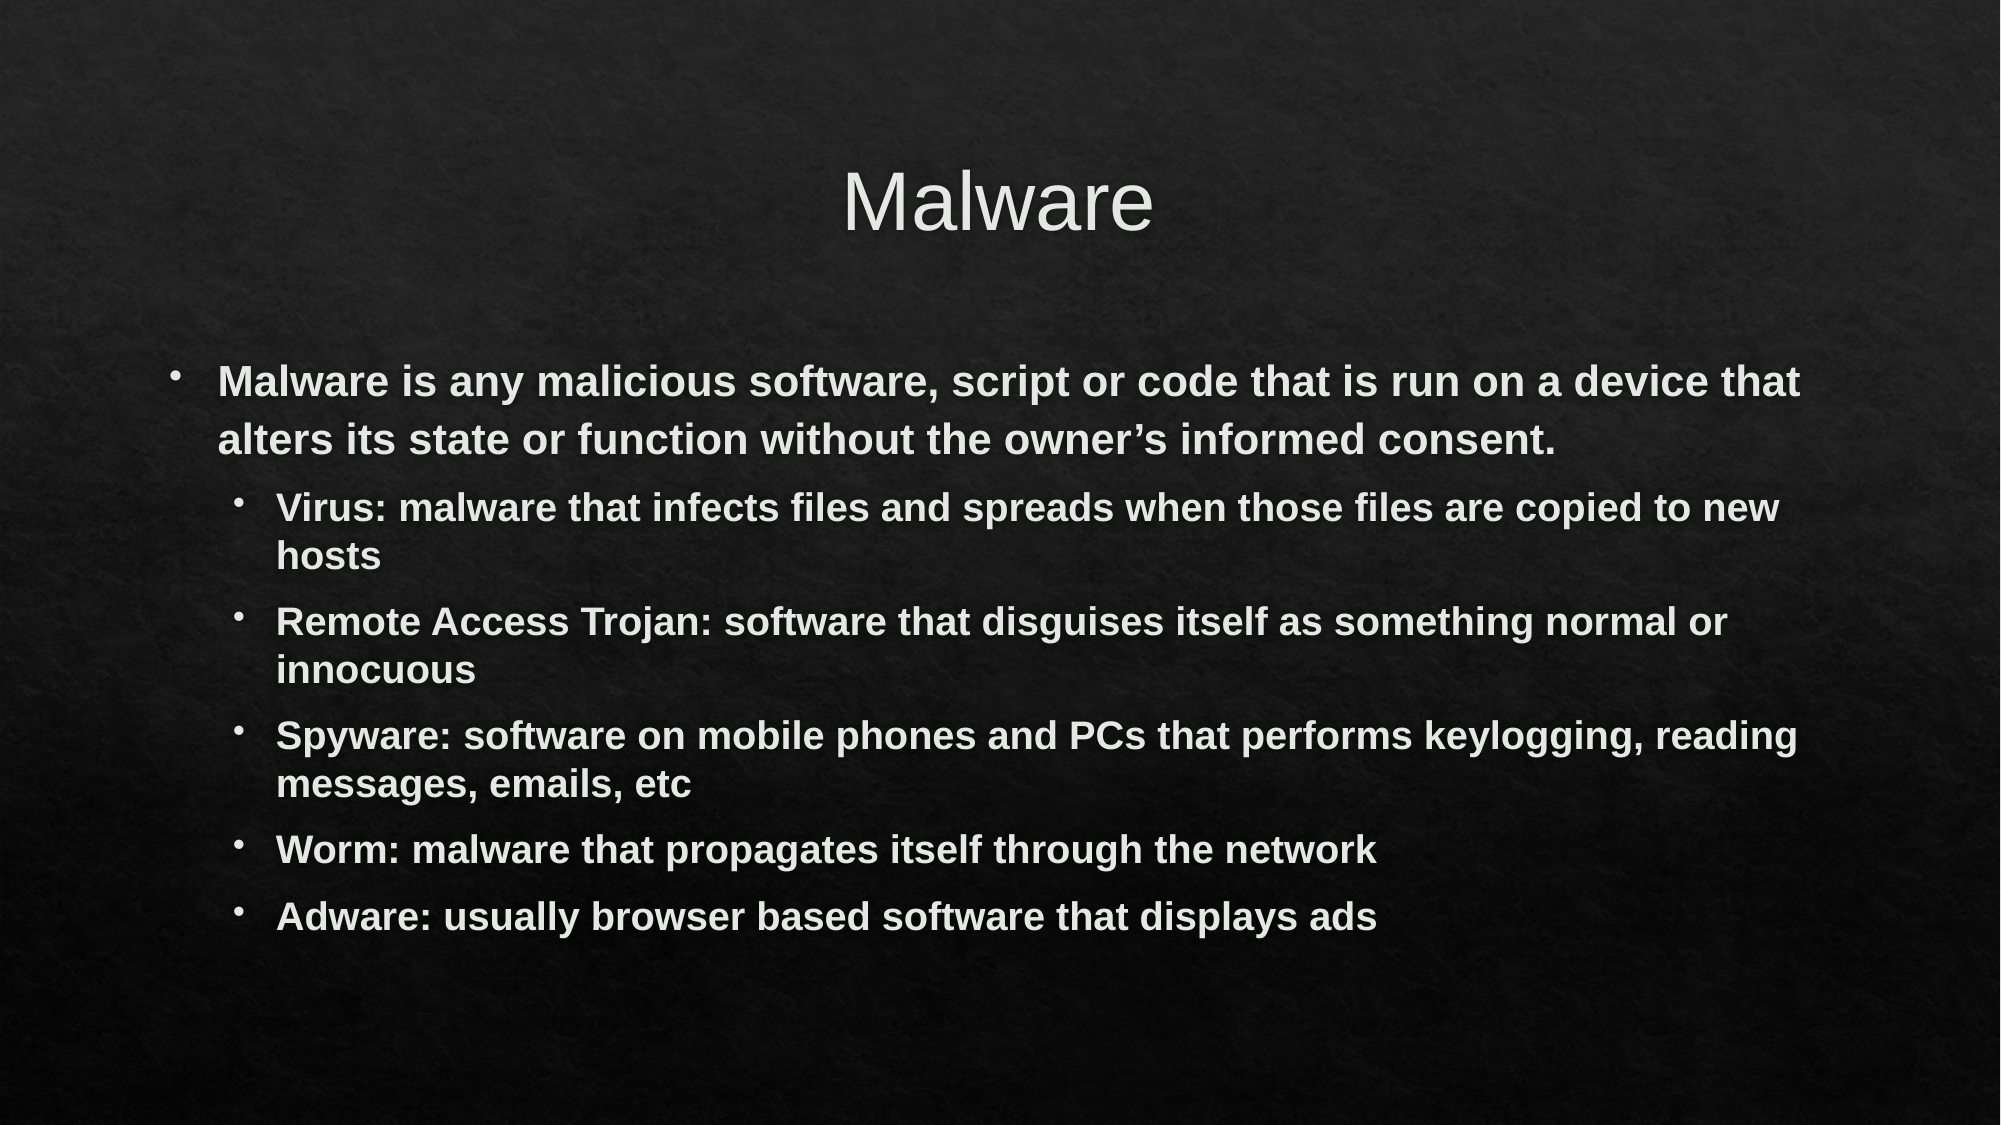

# Malware
Malware is any malicious software, script or code that is run on a device that alters its state or function without the owner’s informed consent.
Virus: malware that infects files and spreads when those files are copied to new hosts
Remote Access Trojan: software that disguises itself as something normal or innocuous
Spyware: software on mobile phones and PCs that performs keylogging, reading messages, emails, etc
Worm: malware that propagates itself through the network
Adware: usually browser based software that displays ads